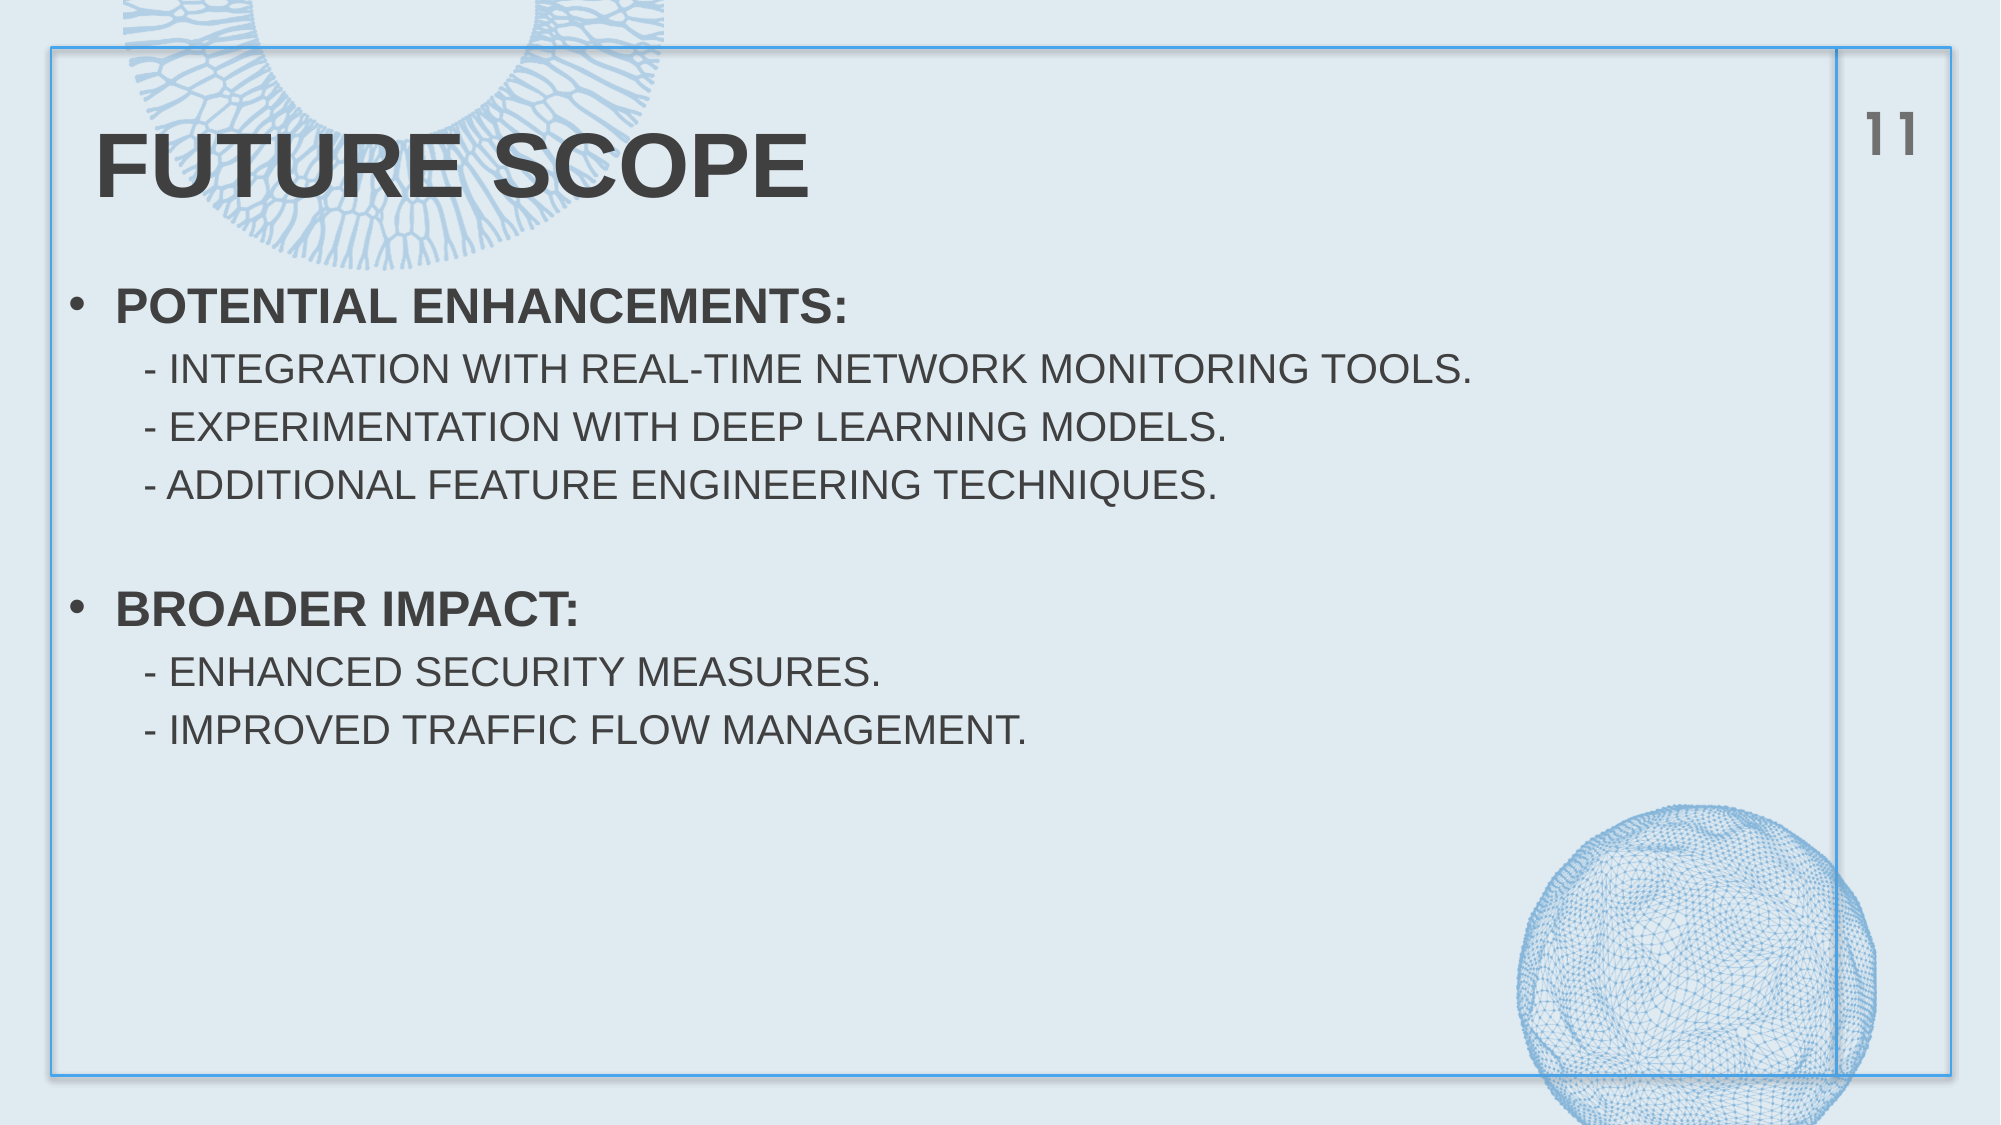

11
# Future Scope
Potential Enhancements:​
- Integration with real-time network monitoring tools.​
- Experimentation with deep learning models.​
- Additional feature engineering techniques.​

Broader Impact:​
- Enhanced security measures.​
- Improved traffic flow management.​